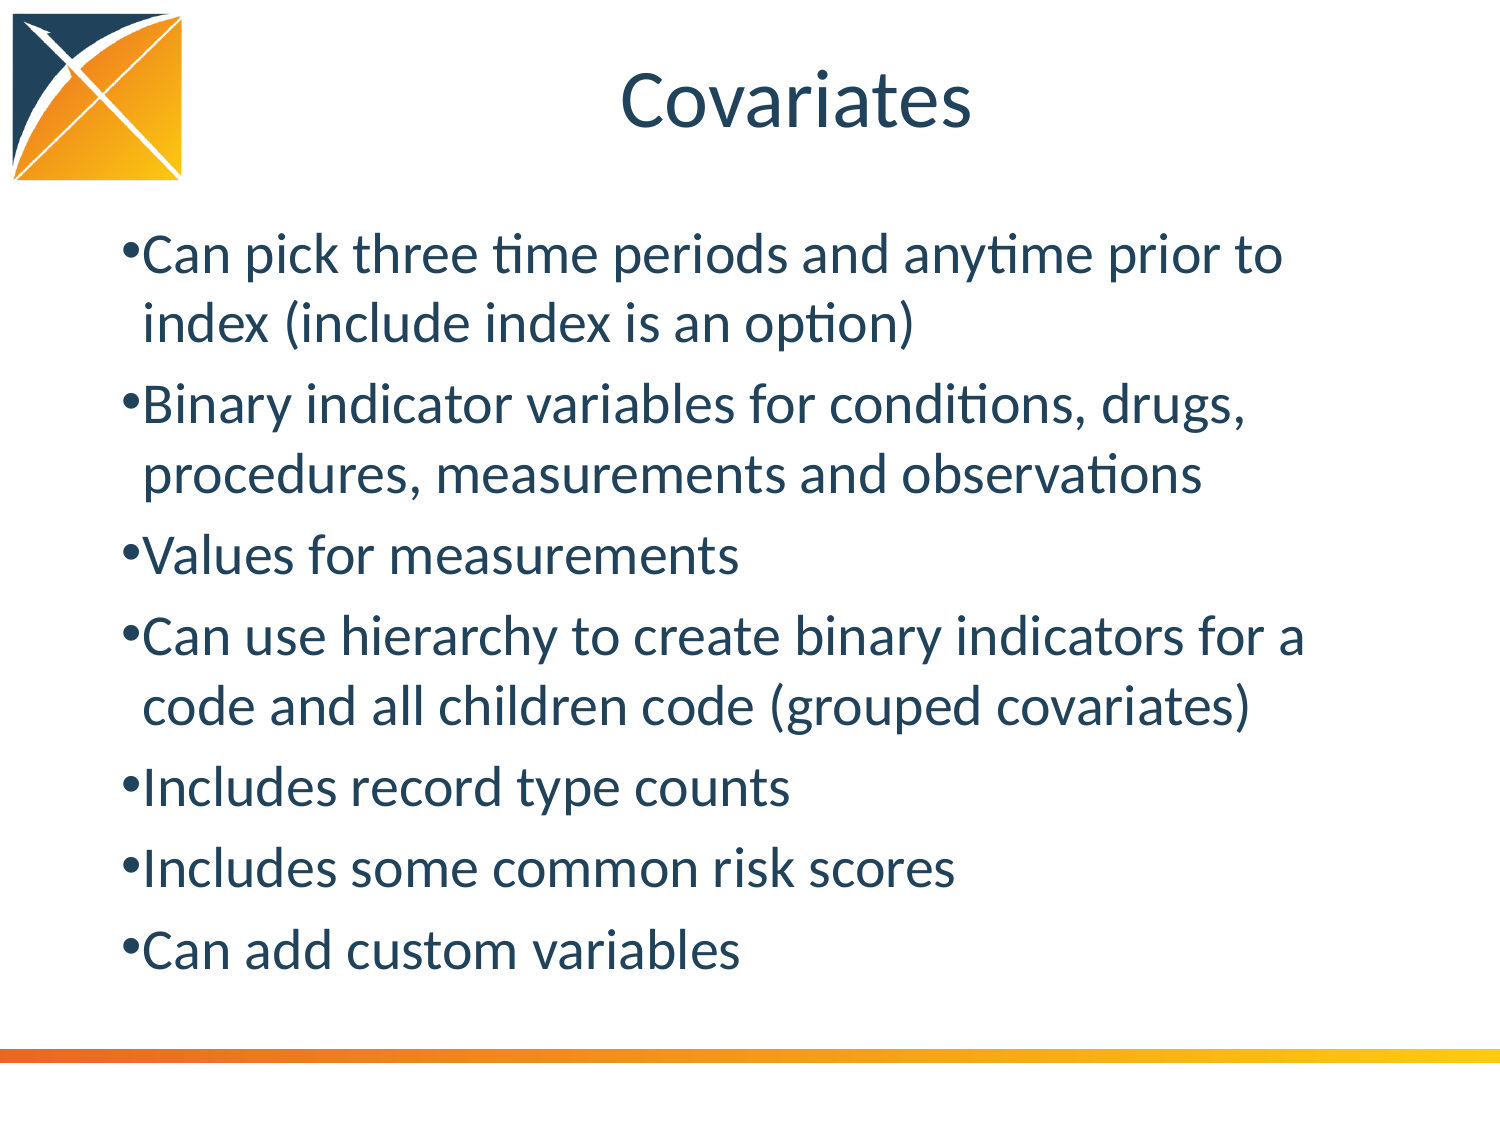

# Covariates
Can pick three time periods and anytime prior to index (include index is an option)
Binary indicator variables for conditions, drugs, procedures, measurements and observations
Values for measurements
Can use hierarchy to create binary indicators for a code and all children code (grouped covariates)
Includes record type counts
Includes some common risk scores
Can add custom variables